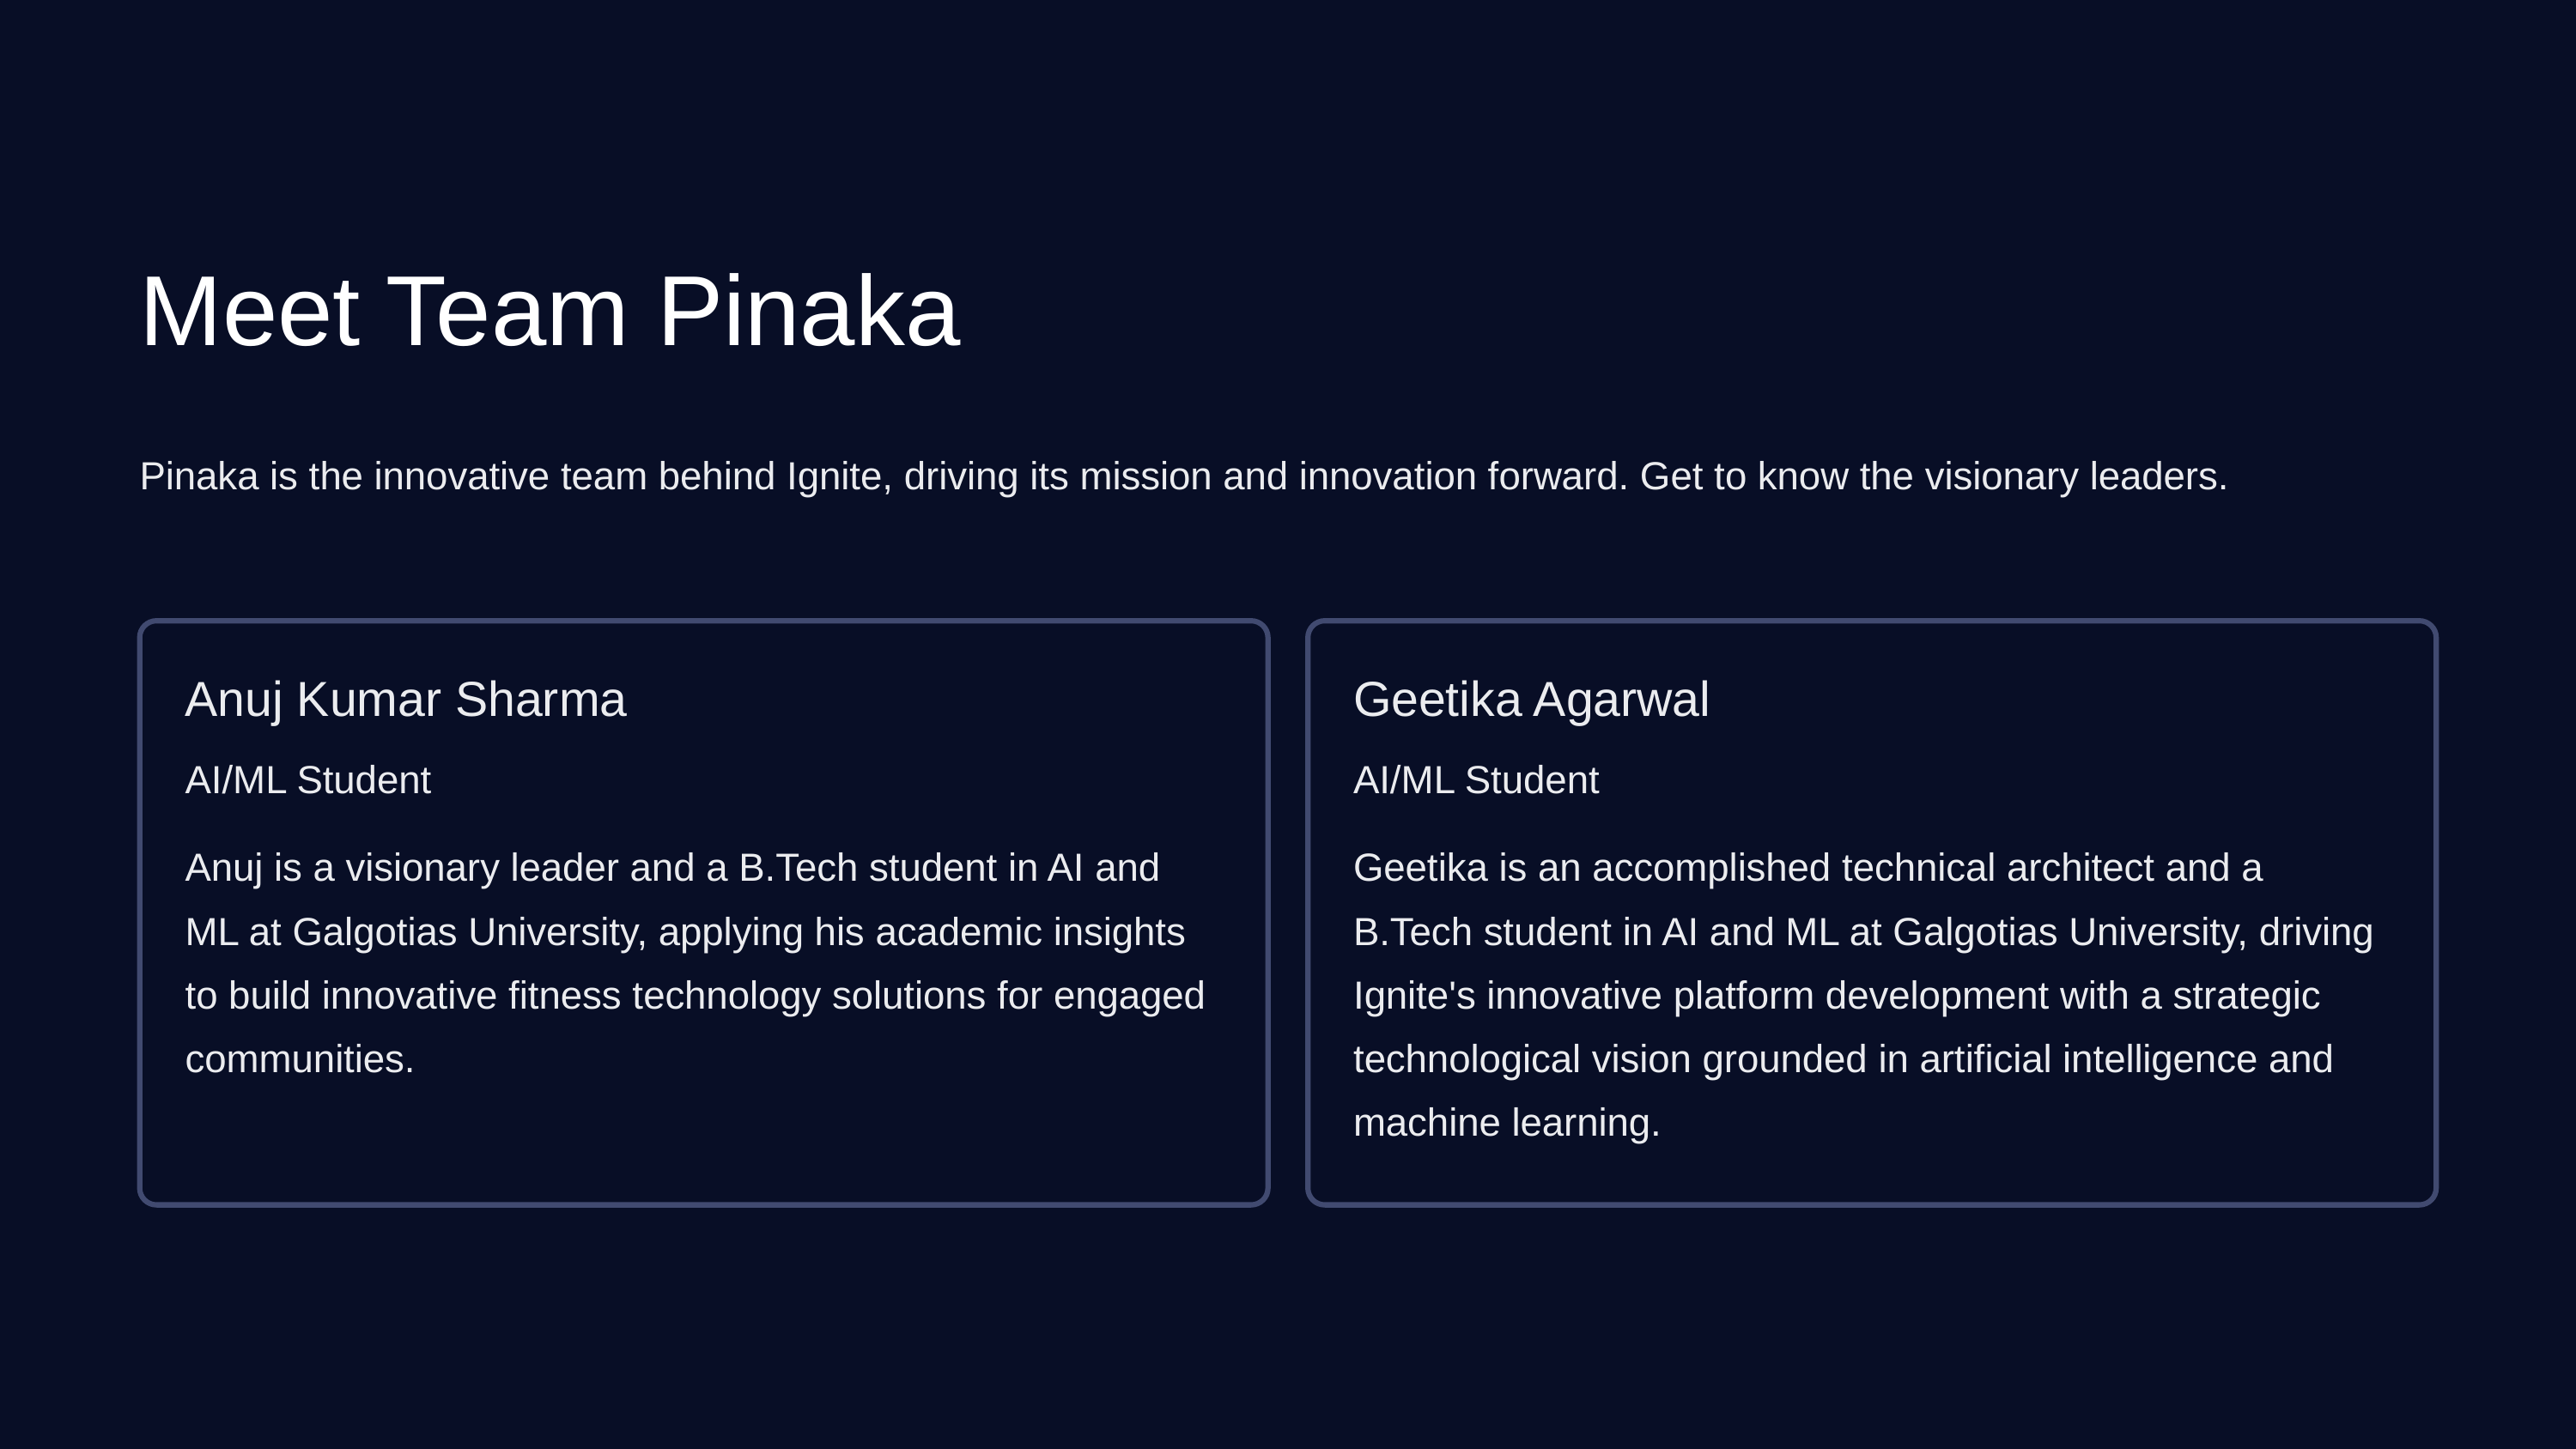

Meet Team Pinaka
Pinaka is the innovative team behind Ignite, driving its mission and innovation forward. Get to know the visionary leaders.

Anuj Kumar Sharma
Geetika Agarwal
AI/ML Student
AI/ML Student
Anuj is a visionary leader and a B.Tech student in AI and ML at Galgotias University, applying his academic insights to build innovative fitness technology solutions for engaged communities.
Geetika is an accomplished technical architect and a B.Tech student in AI and ML at Galgotias University, driving Ignite's innovative platform development with a strategic technological vision grounded in artificial intelligence and machine learning.